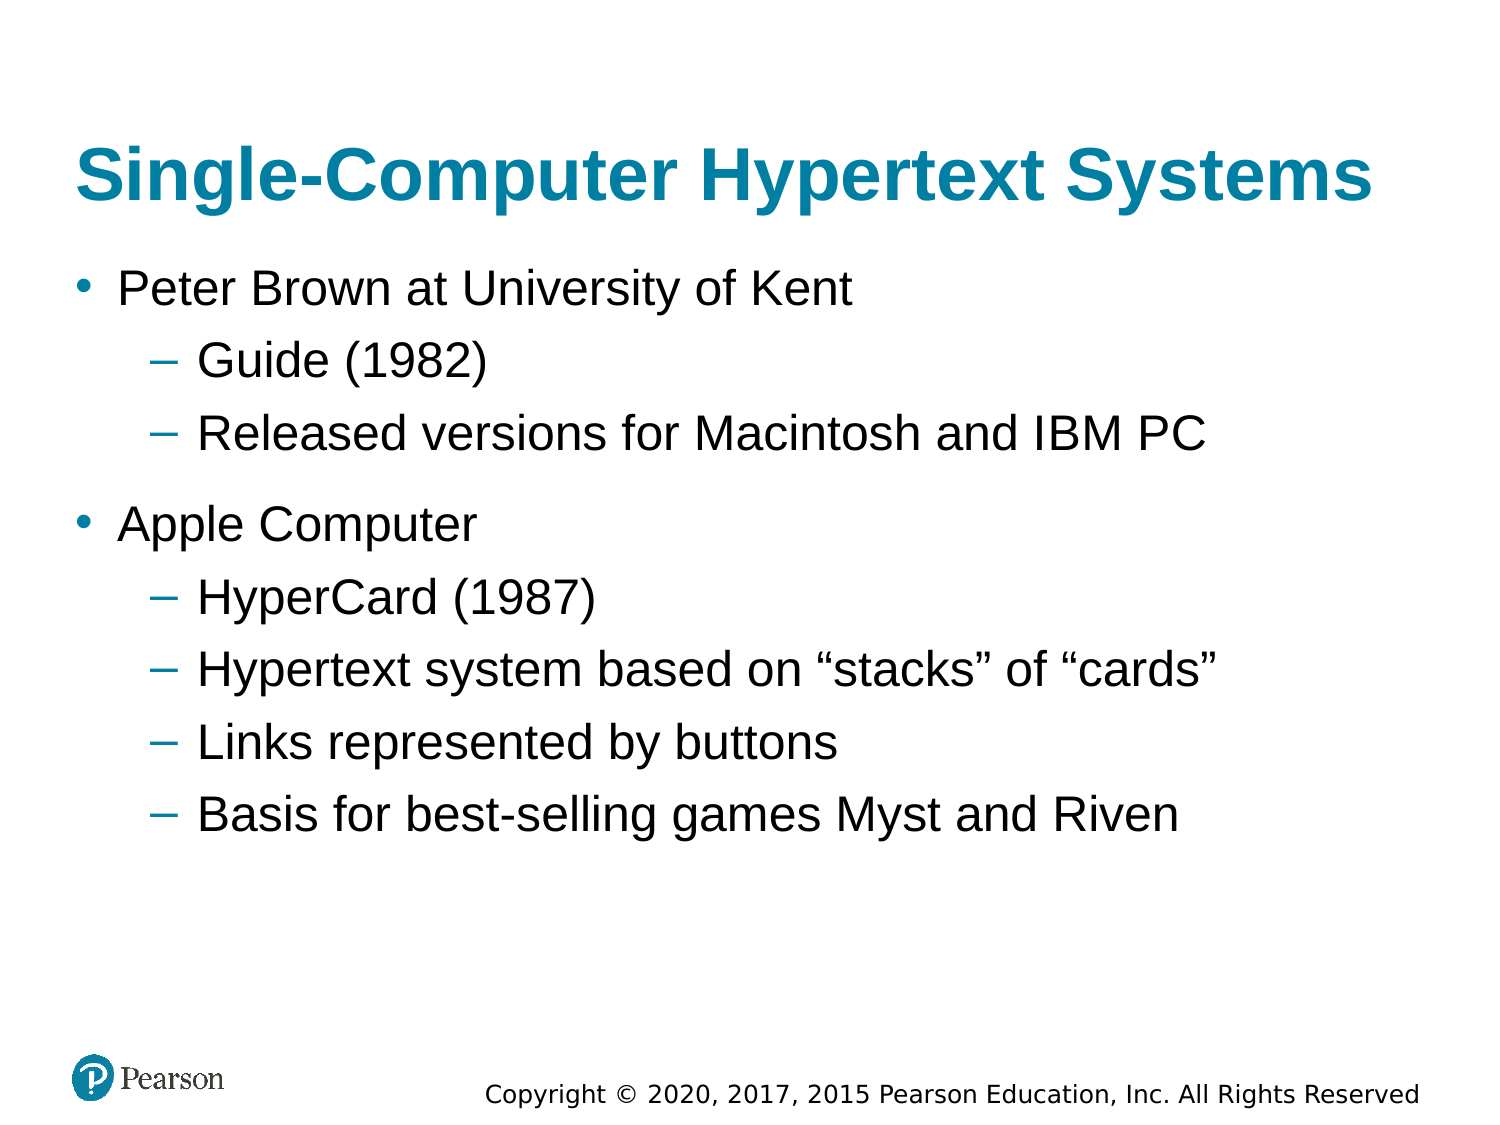

# Single-Computer Hypertext Systems
Peter Brown at University of Kent
Guide (1982)
Released versions for Macintosh and I B M P C
Apple Computer
HyperCard (1987)
Hypertext system based on “stacks” of “cards”
Links represented by buttons
Basis for best-selling games Myst and Riven